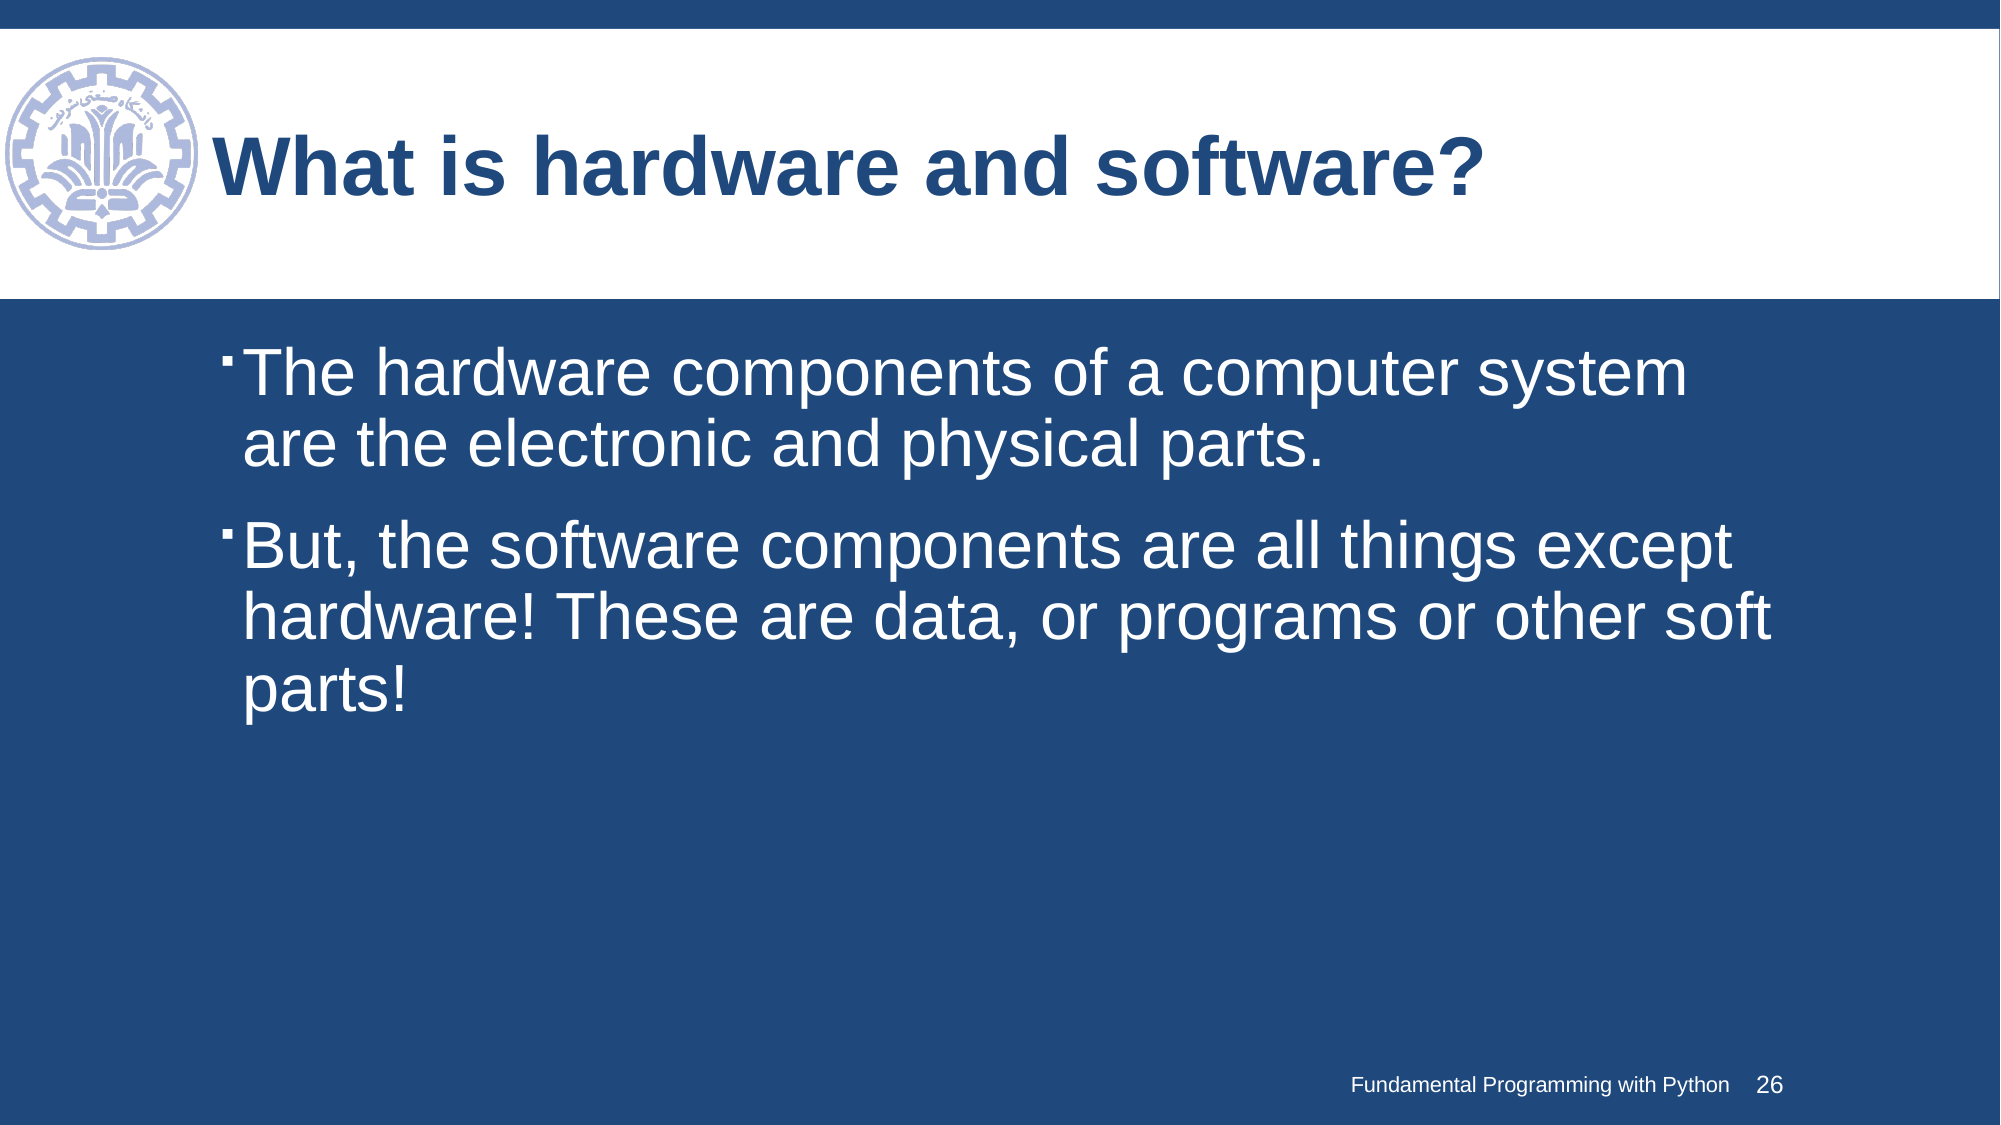

# What is hardware and software?
The hardware components of a computer system are the electronic and physical parts.
But, the software components are all things except hardware! These are data, or programs or other soft parts!
Fundamental Programming with Python
26